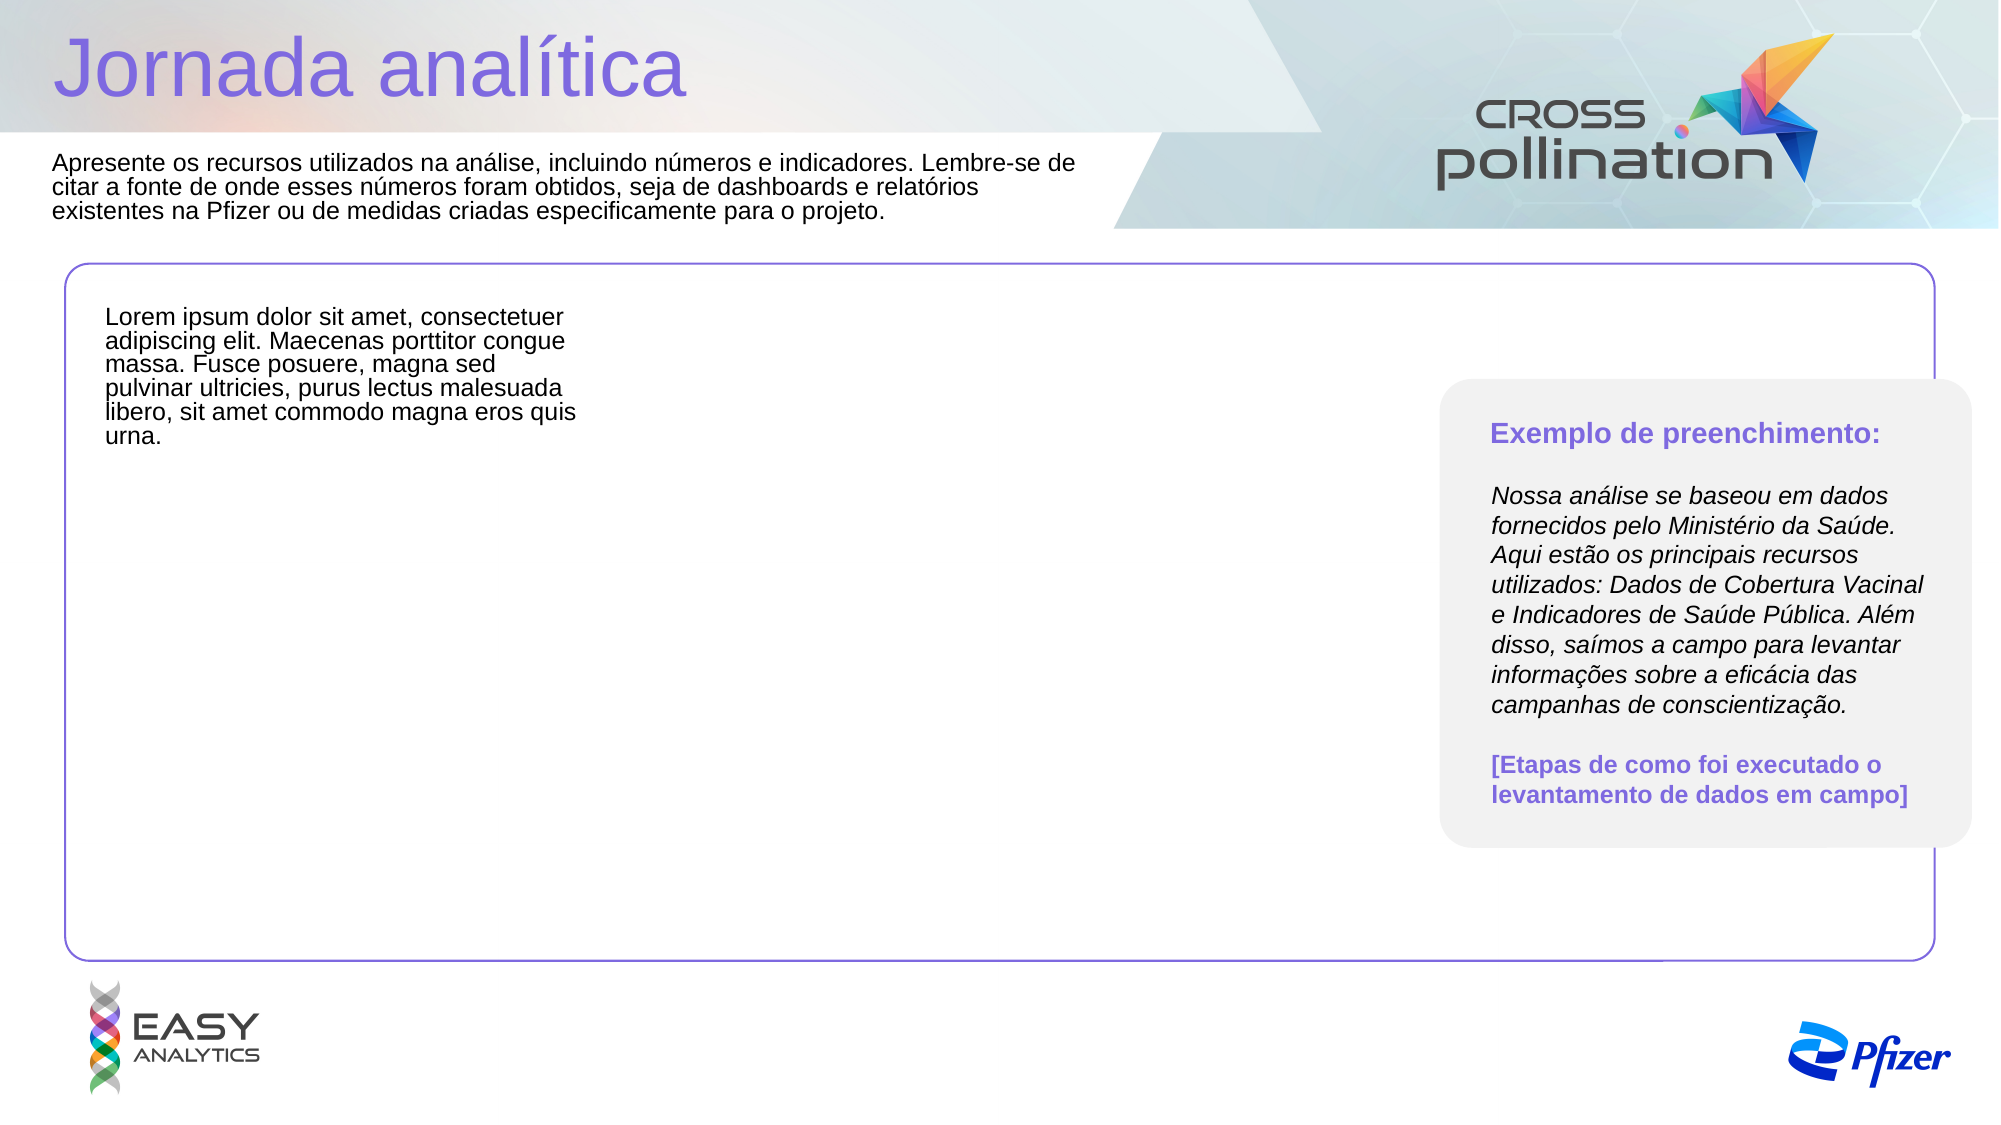

Jornada analítica
Apresente os recursos utilizados na análise, incluindo números e indicadores. Lembre-se de citar a fonte de onde esses números foram obtidos, seja de dashboards e relatórios existentes na Pfizer ou de medidas criadas especificamente para o projeto.

Lorem ipsum dolor sit amet, consectetuer adipiscing elit. Maecenas porttitor congue massa. Fusce posuere, magna sed pulvinar ultricies, purus lectus malesuada libero, sit amet commodo magna eros quis urna.

Exemplo de preenchimento:
Nossa análise se baseou em dados fornecidos pelo Ministério da Saúde. Aqui estão os principais recursos utilizados: Dados de Cobertura Vacinal e Indicadores de Saúde Pública. Além disso, saímos a campo para levantar informações sobre a eficácia das campanhas de conscientização.

[Etapas de como foi executado o levantamento de dados em campo]